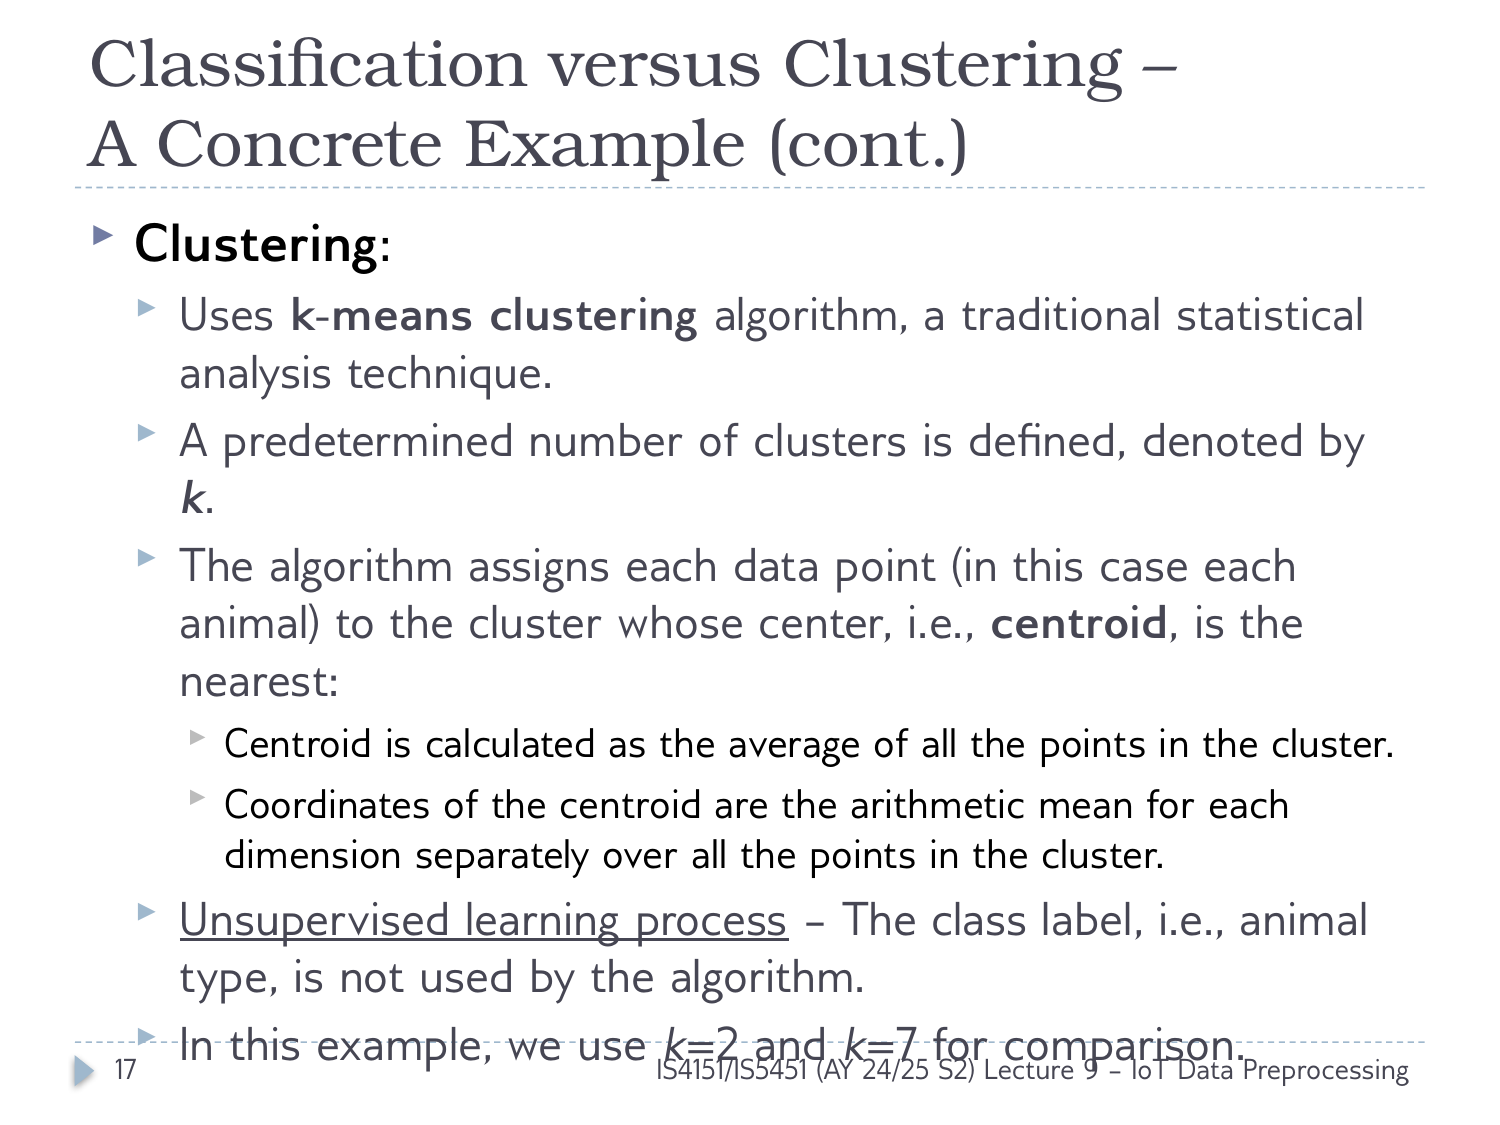

# Classification versus Clustering – A Concrete Example (cont.)
Clustering:
Uses k-means clustering algorithm, a traditional statistical analysis technique.
A predetermined number of clusters is defined, denoted by k.
The algorithm assigns each data point (in this case each animal) to the cluster whose center, i.e., centroid, is the nearest:
Centroid is calculated as the average of all the points in the cluster.
Coordinates of the centroid are the arithmetic mean for each dimension separately over all the points in the cluster.
Unsupervised learning process – The class label, i.e., animal type, is not used by the algorithm.
In this example, we use k=2 and k=7 for comparison.
17
IS4151/IS5451 (AY 24/25 S2) Lecture 9 – IoT Data Preprocessing